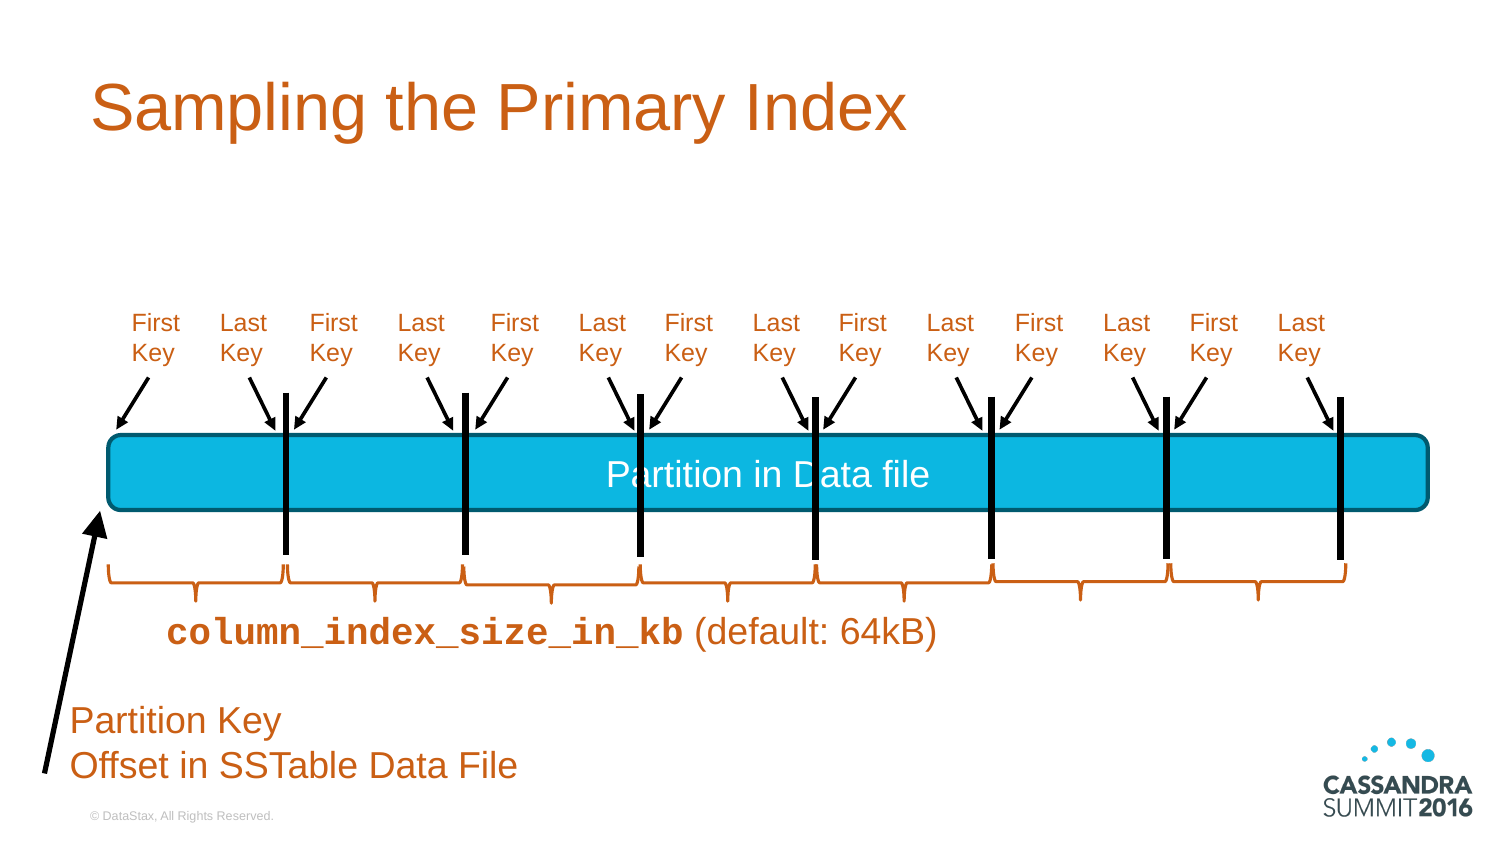

# Sampling the Primary Index
First
Key
Last
Key
First
Key
Last
Key
First
Key
Last
Key
First
Key
Last
Key
First
Key
Last
Key
First
Key
Last
Key
First
Key
Last
Key

column_index_size_in_kb (default: 64kB)
Partition in Data file
Partition Key
Offset in SSTable Data File
© DataStax, All Rights Reserved.